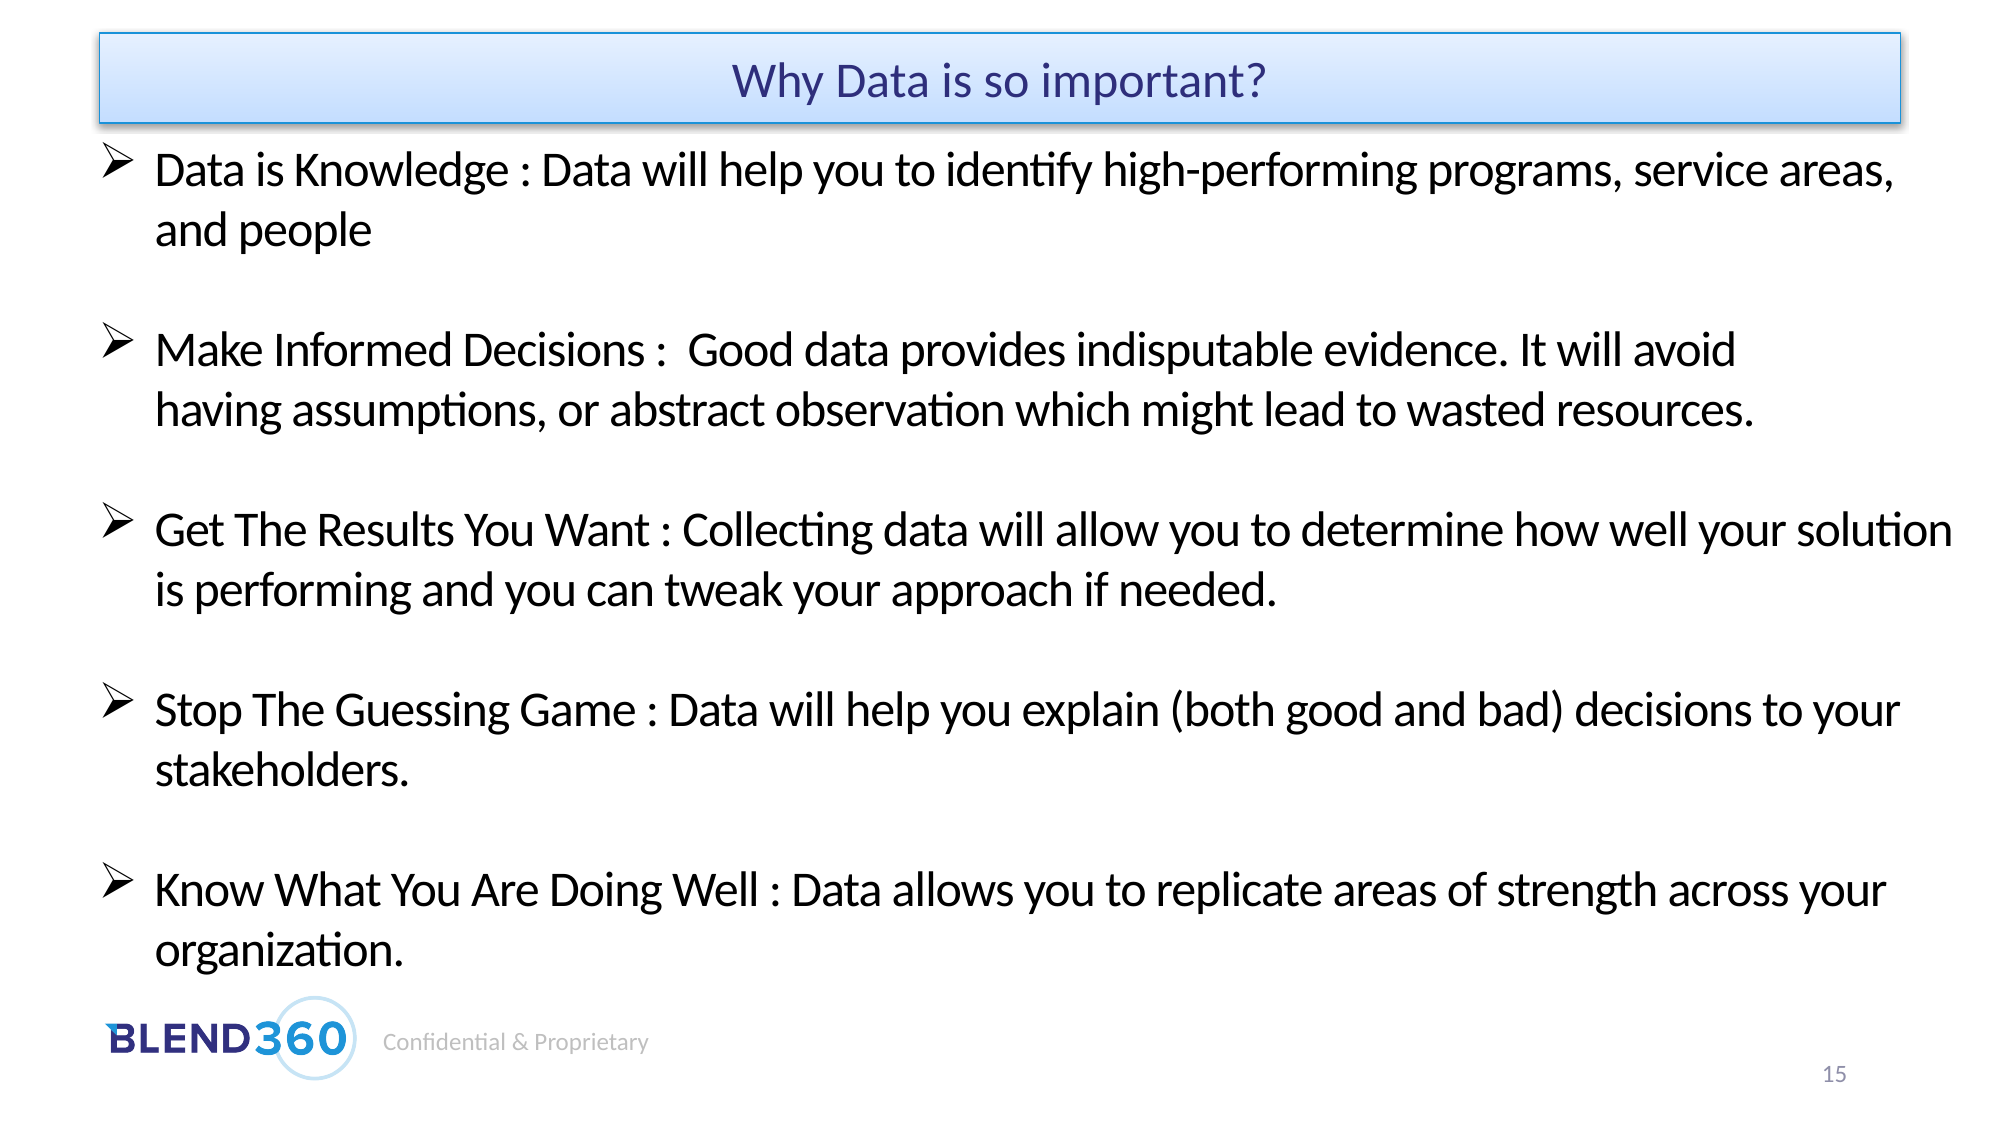

Why Data is so important?
Data is Knowledge : Data will help you to identify high-performing programs, service areas, and people

Make Informed Decisions :  Good data provides indisputable evidence. It will avoid having assumptions, or abstract observation which might lead to wasted resources.

Get The Results You Want : Collecting data will allow you to determine how well your solution is performing and you can tweak your approach if needed.

Stop The Guessing Game : Data will help you explain (both good and bad) decisions to your stakeholders.

Know What You Are Doing Well : Data allows you to replicate areas of strength across your organization.

15